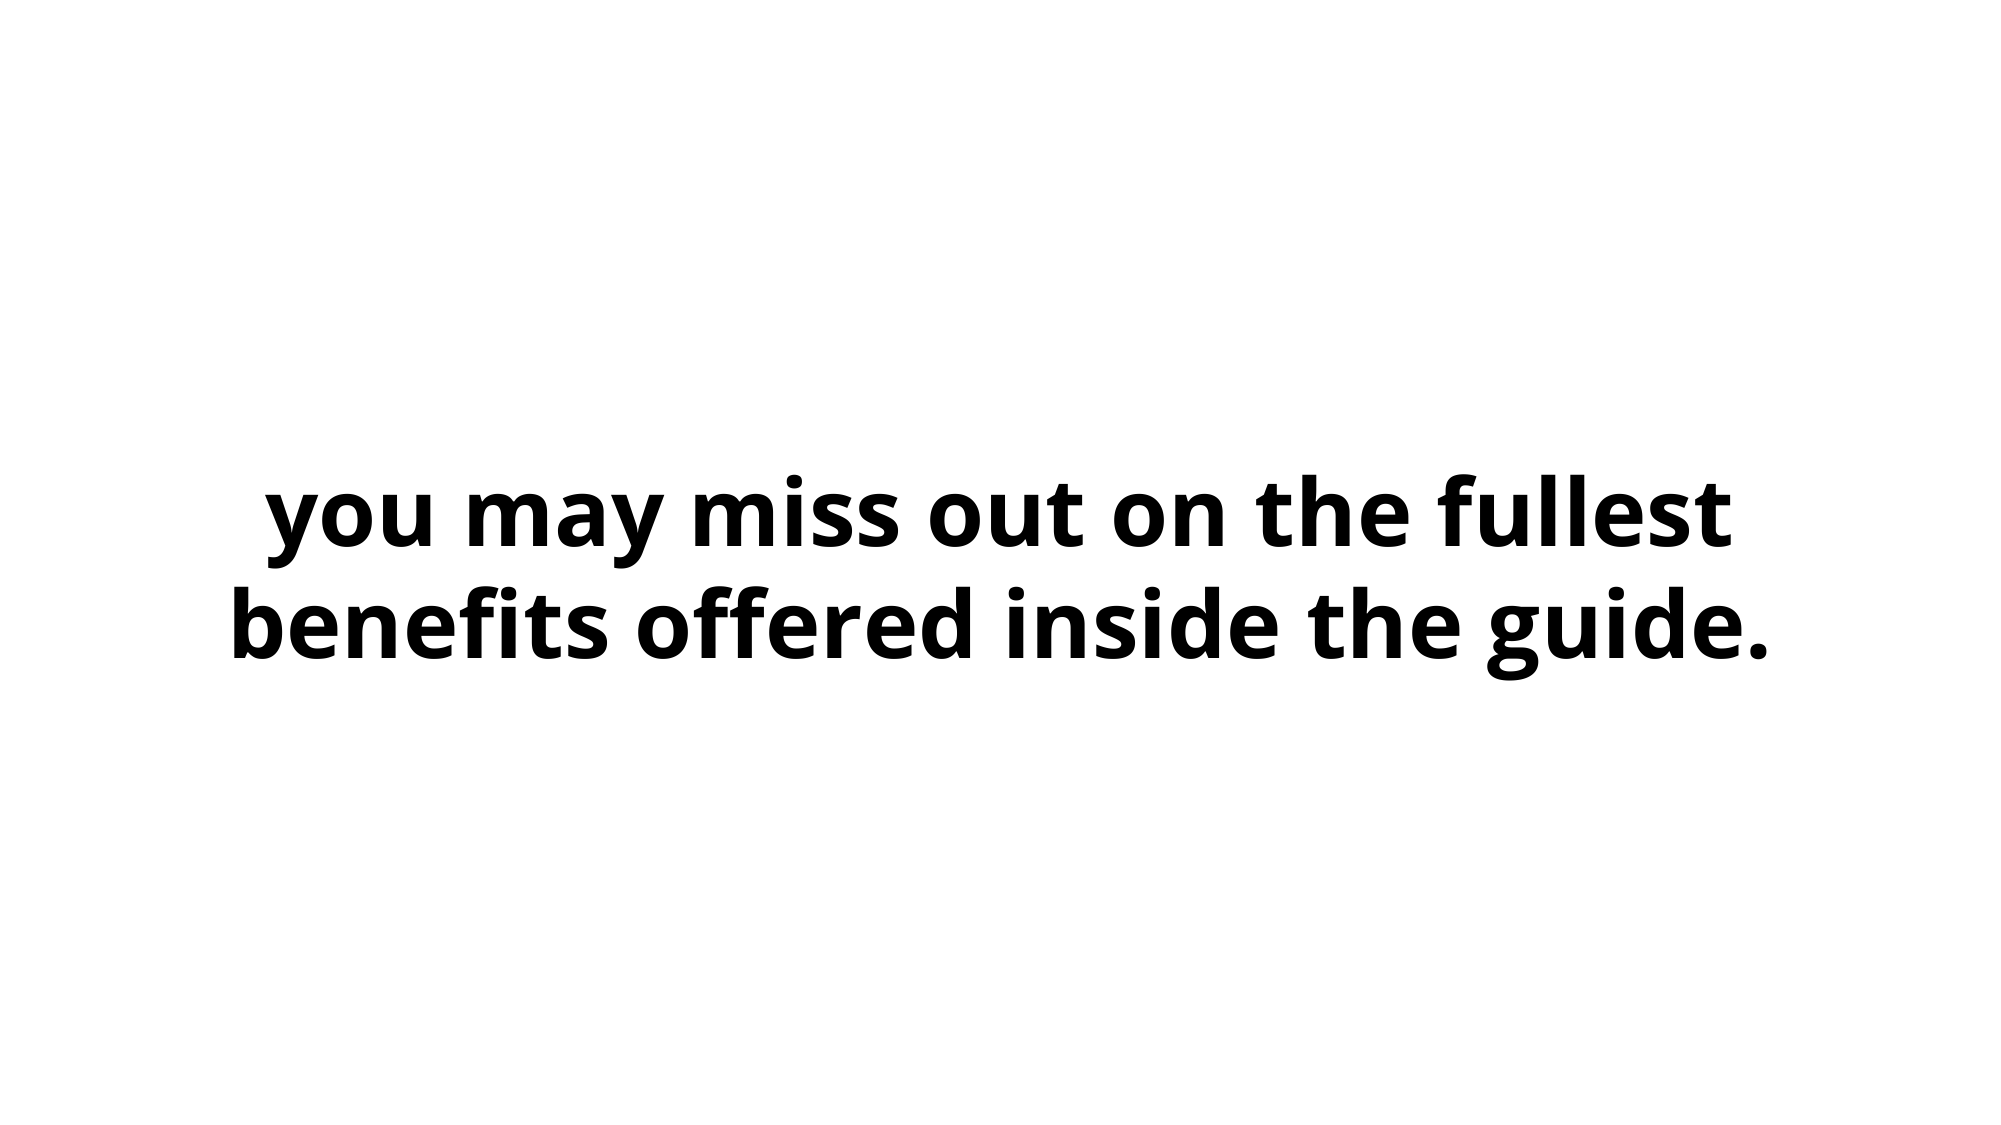

you may miss out on the fullest benefits offered inside the guide.